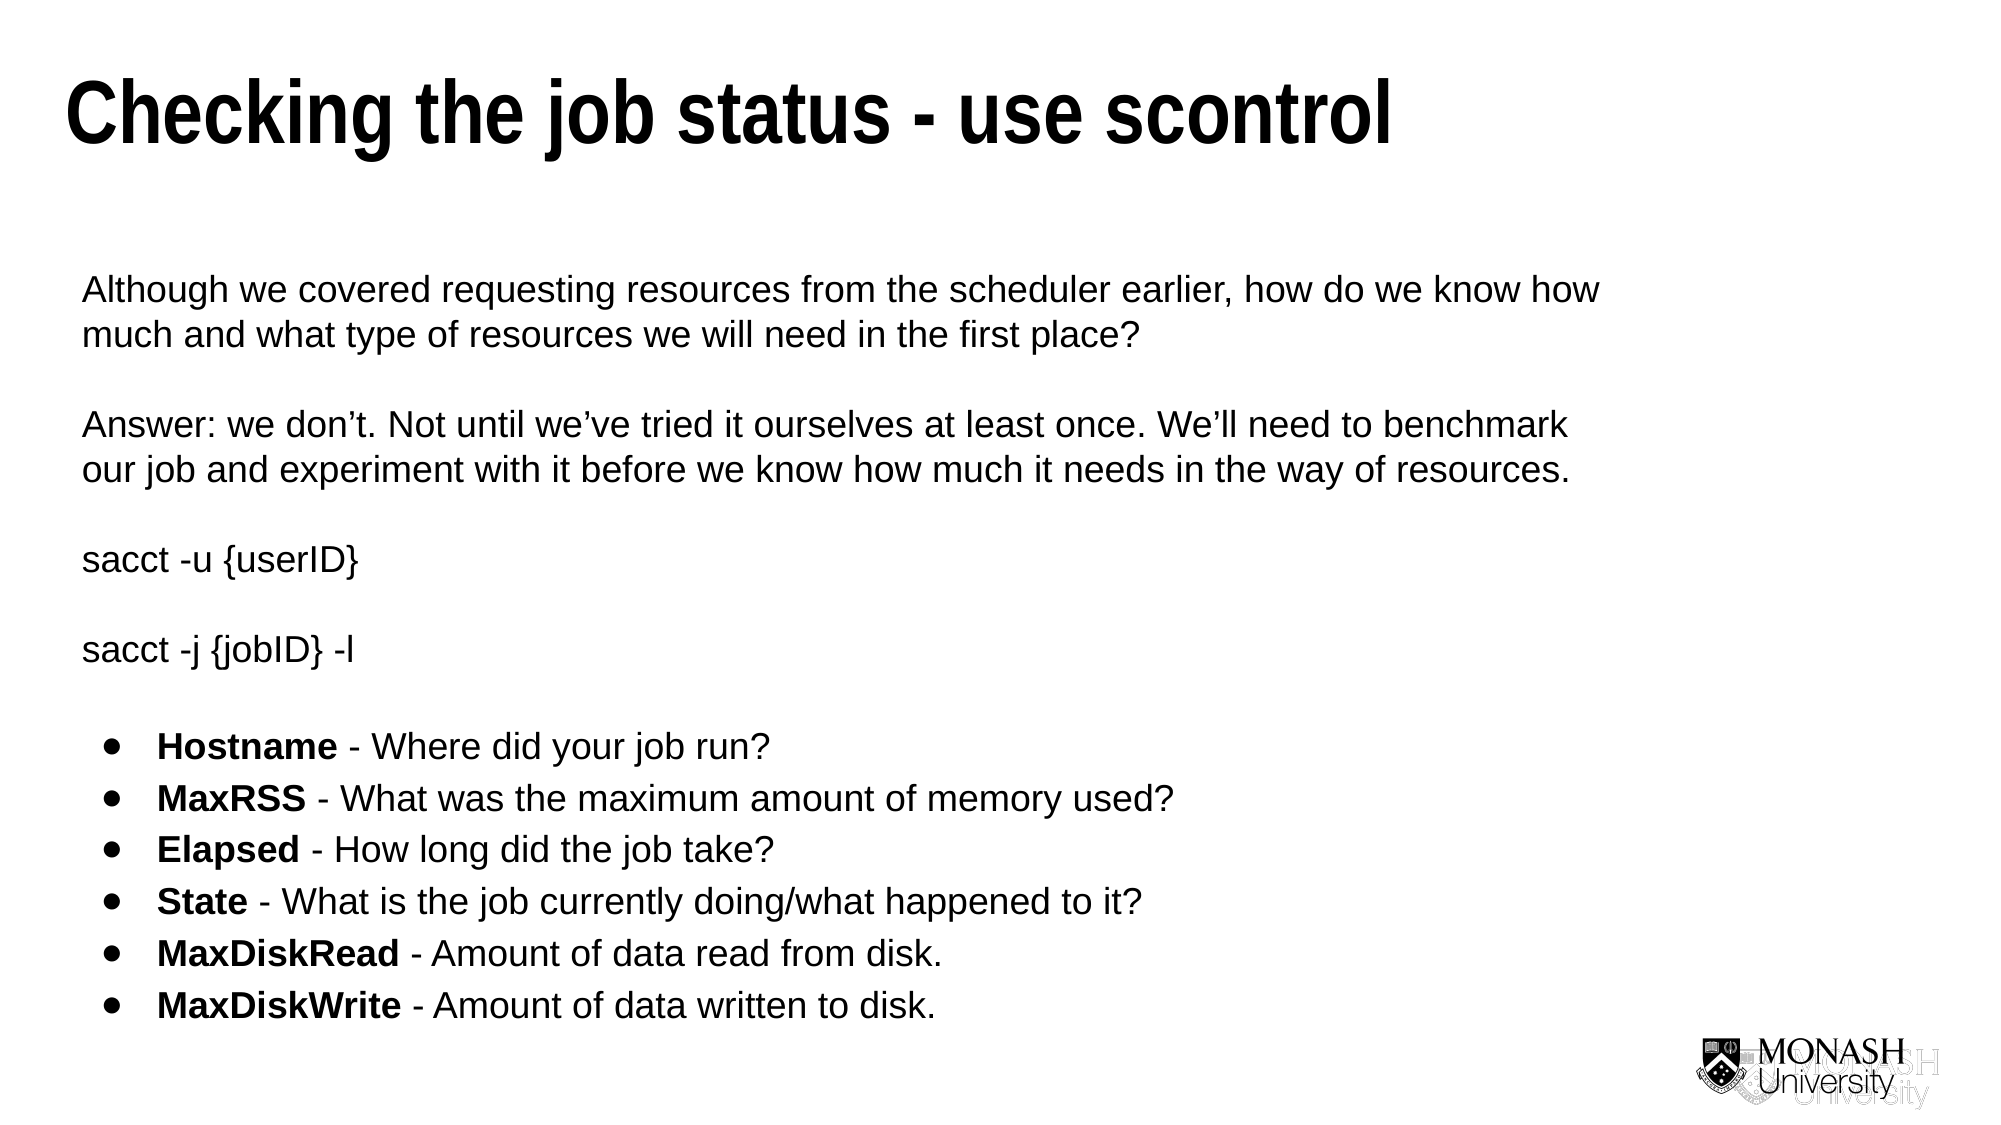

Checking the job status - use scontrol

Although we covered requesting resources from the scheduler earlier, how do we know how much and what type of resources we will need in the first place?

Answer: we don’t. Not until we’ve tried it ourselves at least once. We’ll need to benchmark our job and experiment with it before we know how much it needs in the way of resources.

sacct -u {userID}

sacct -j {jobID} -l

Hostname - Where did your job run?
MaxRSS - What was the maximum amount of memory used?
Elapsed - How long did the job take?
State - What is the job currently doing/what happened to it?
MaxDiskRead - Amount of data read from disk.
MaxDiskWrite - Amount of data written to disk.